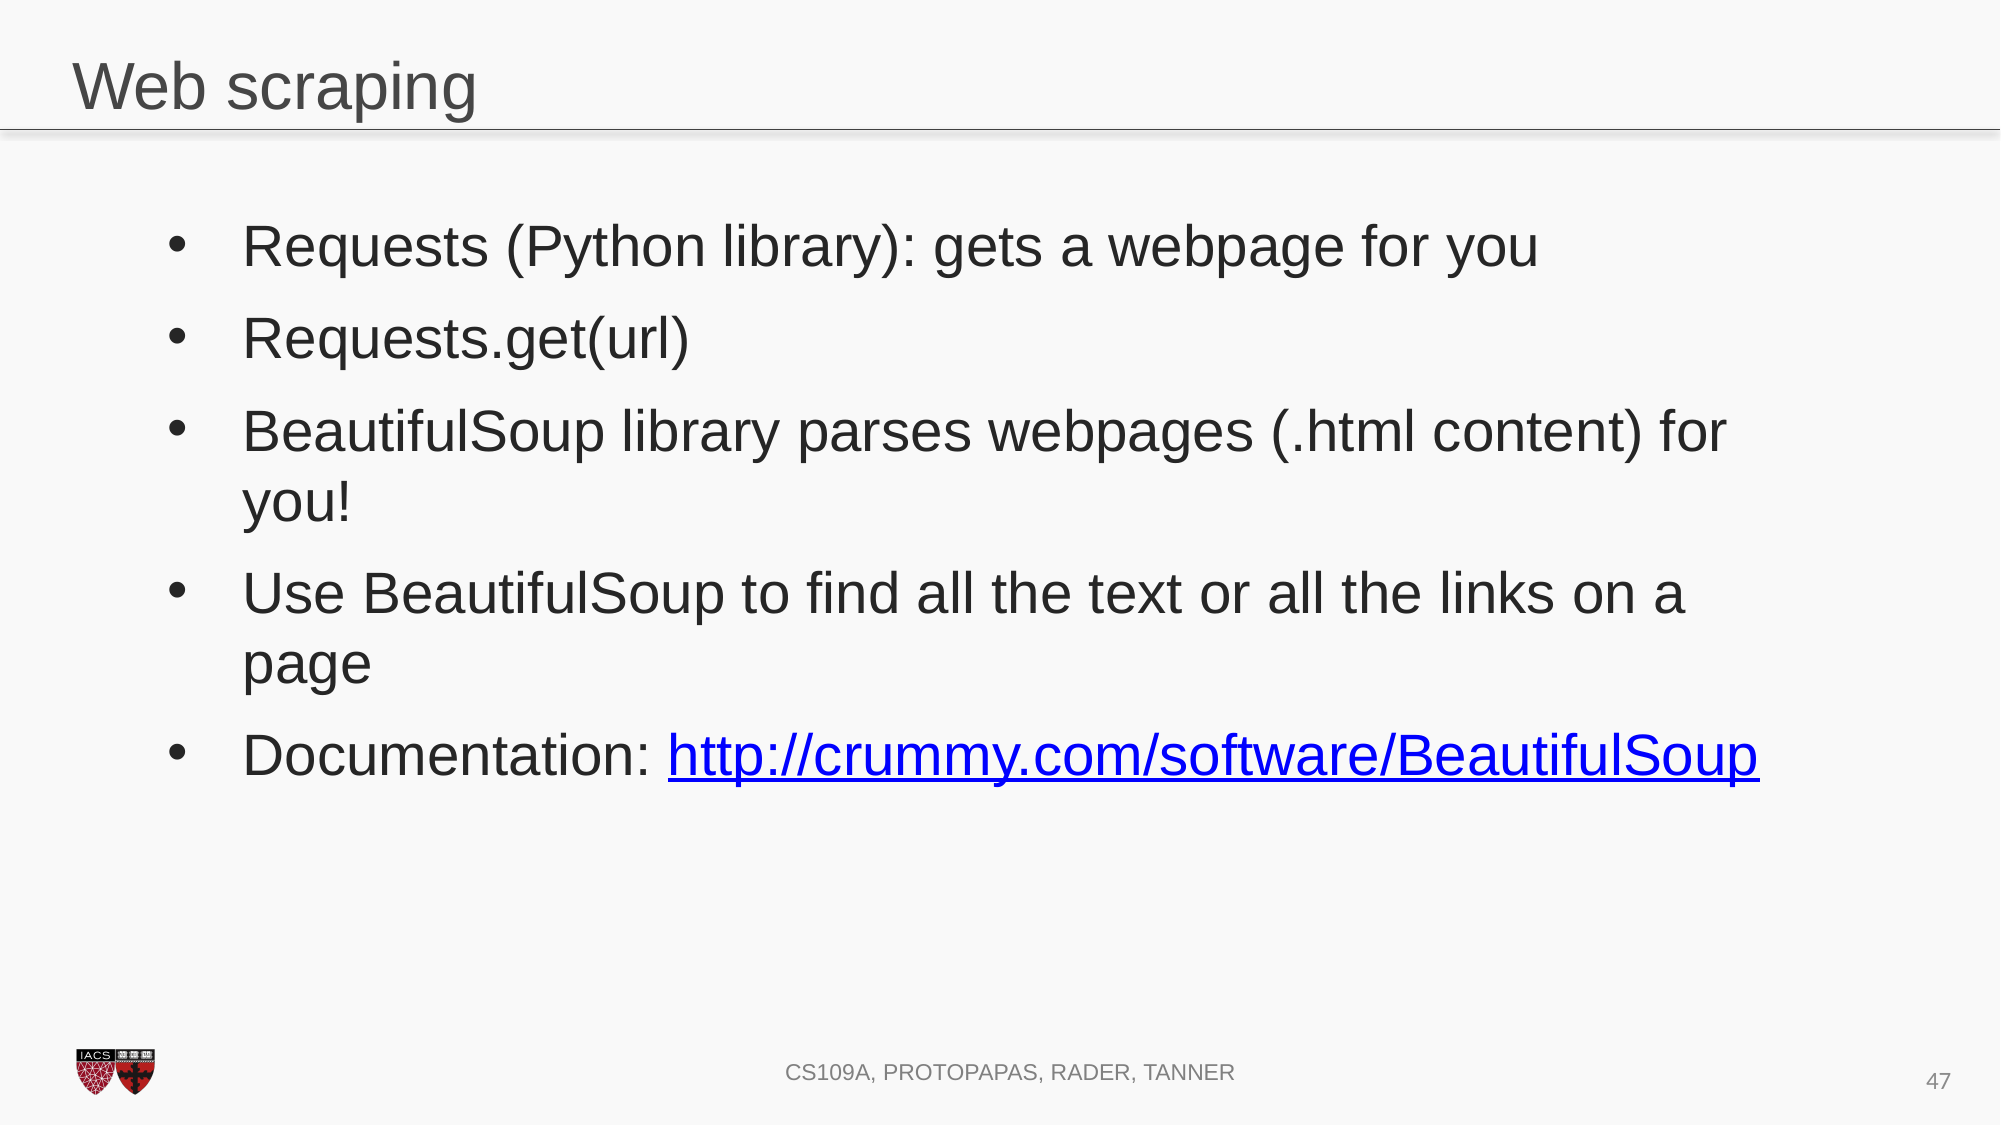

# Web scraping
Requests (Python library): gets a webpage for you
Requests.get(url)
BeautifulSoup library parses webpages (.html content) for you!
Use BeautifulSoup to find all the text or all the links on a page
Documentation: http://crummy.com/software/BeautifulSoup
47